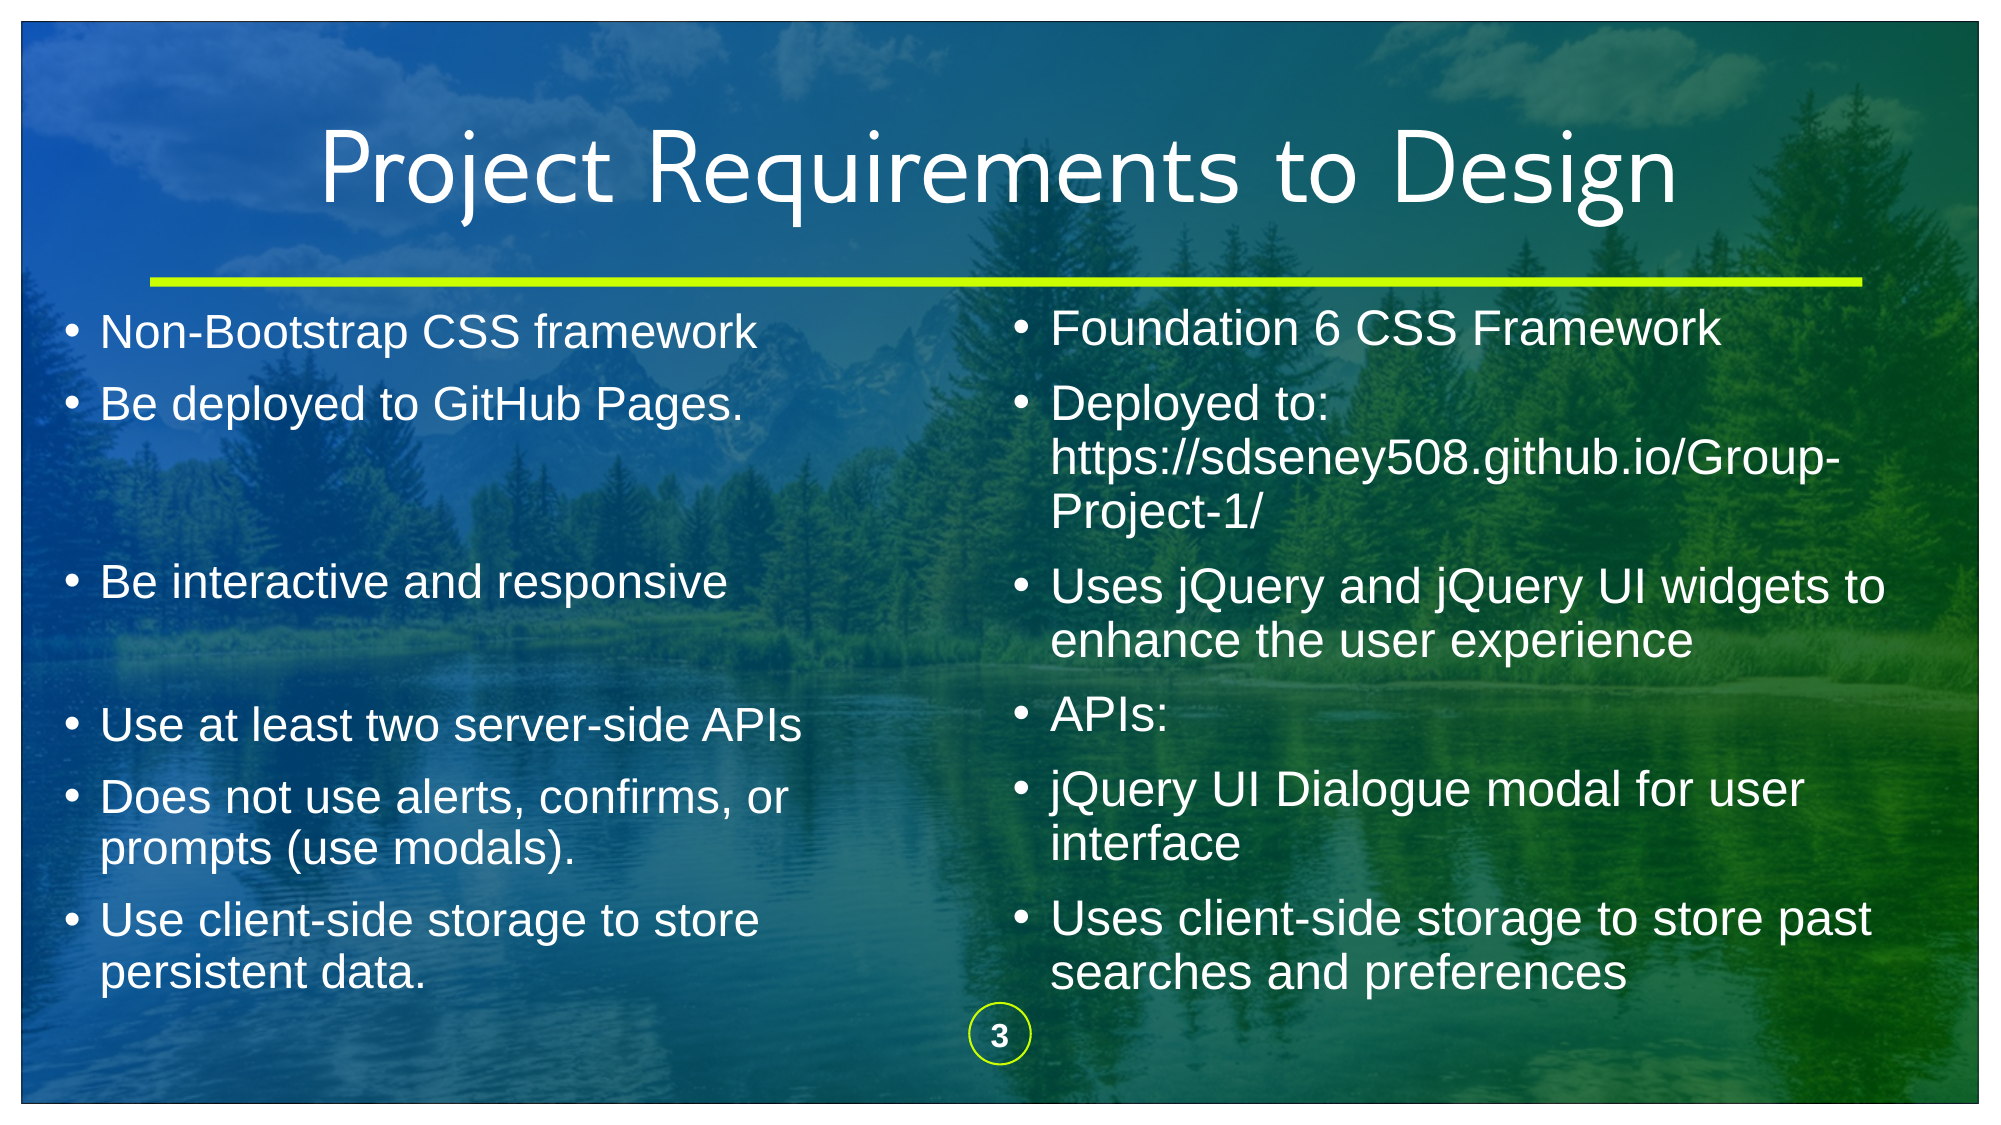

# Project Requirements to Design
Foundation 6 CSS Framework
Deployed to: https://sdseney508.github.io/Group-Project-1/
Uses jQuery and jQuery UI widgets to enhance the user experience
APIs:
jQuery UI Dialogue modal for user interface
Uses client-side storage to store past searches and preferences
Non-Bootstrap CSS framework
Be deployed to GitHub Pages.

Be interactive and responsive

Use at least two server-side APIs
Does not use alerts, confirms, or prompts (use modals).
Use client-side storage to store persistent data.
3